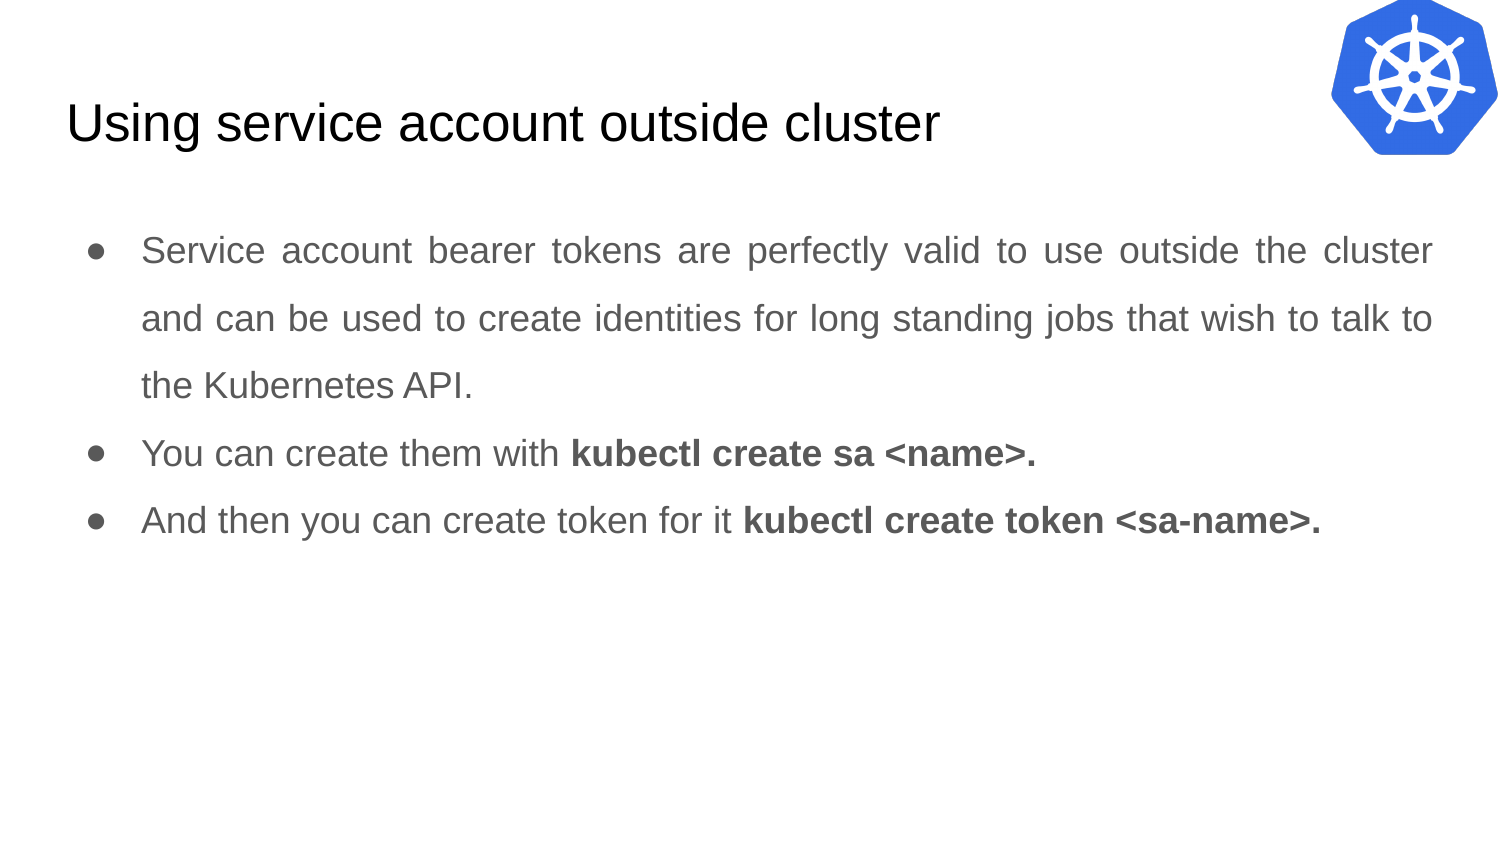

# Using service account outside cluster
Service account bearer tokens are perfectly valid to use outside the cluster and can be used to create identities for long standing jobs that wish to talk to the Kubernetes API.
You can create them with kubectl create sa <name>.
And then you can create token for it kubectl create token <sa-name>.